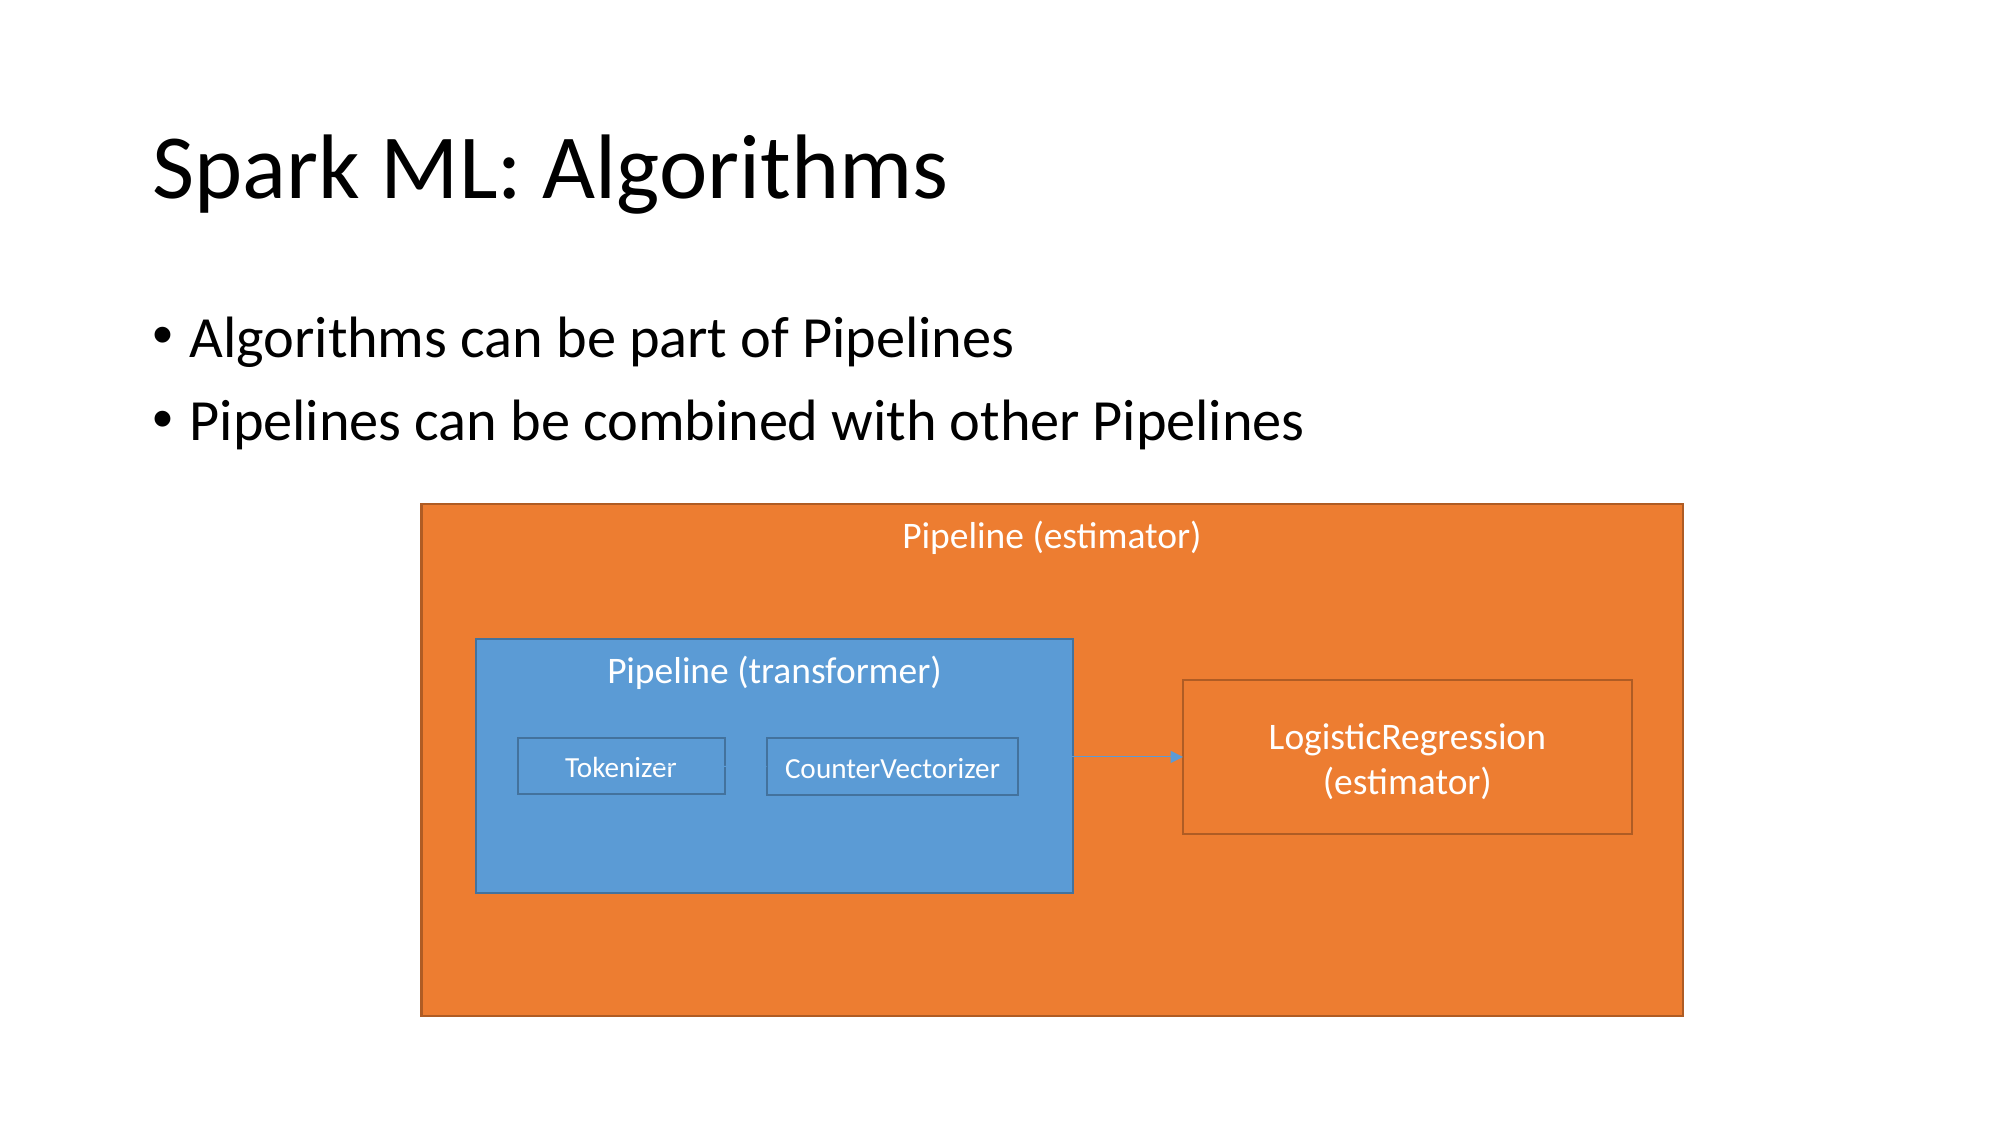

# Spark ML: Algorithms
Algorithms can be part of Pipelines
Pipelines can be combined with other Pipelines
Pipeline (estimator)
Pipeline (transformer)
LogisticRegression
(estimator)
Tokenizer
CounterVectorizer